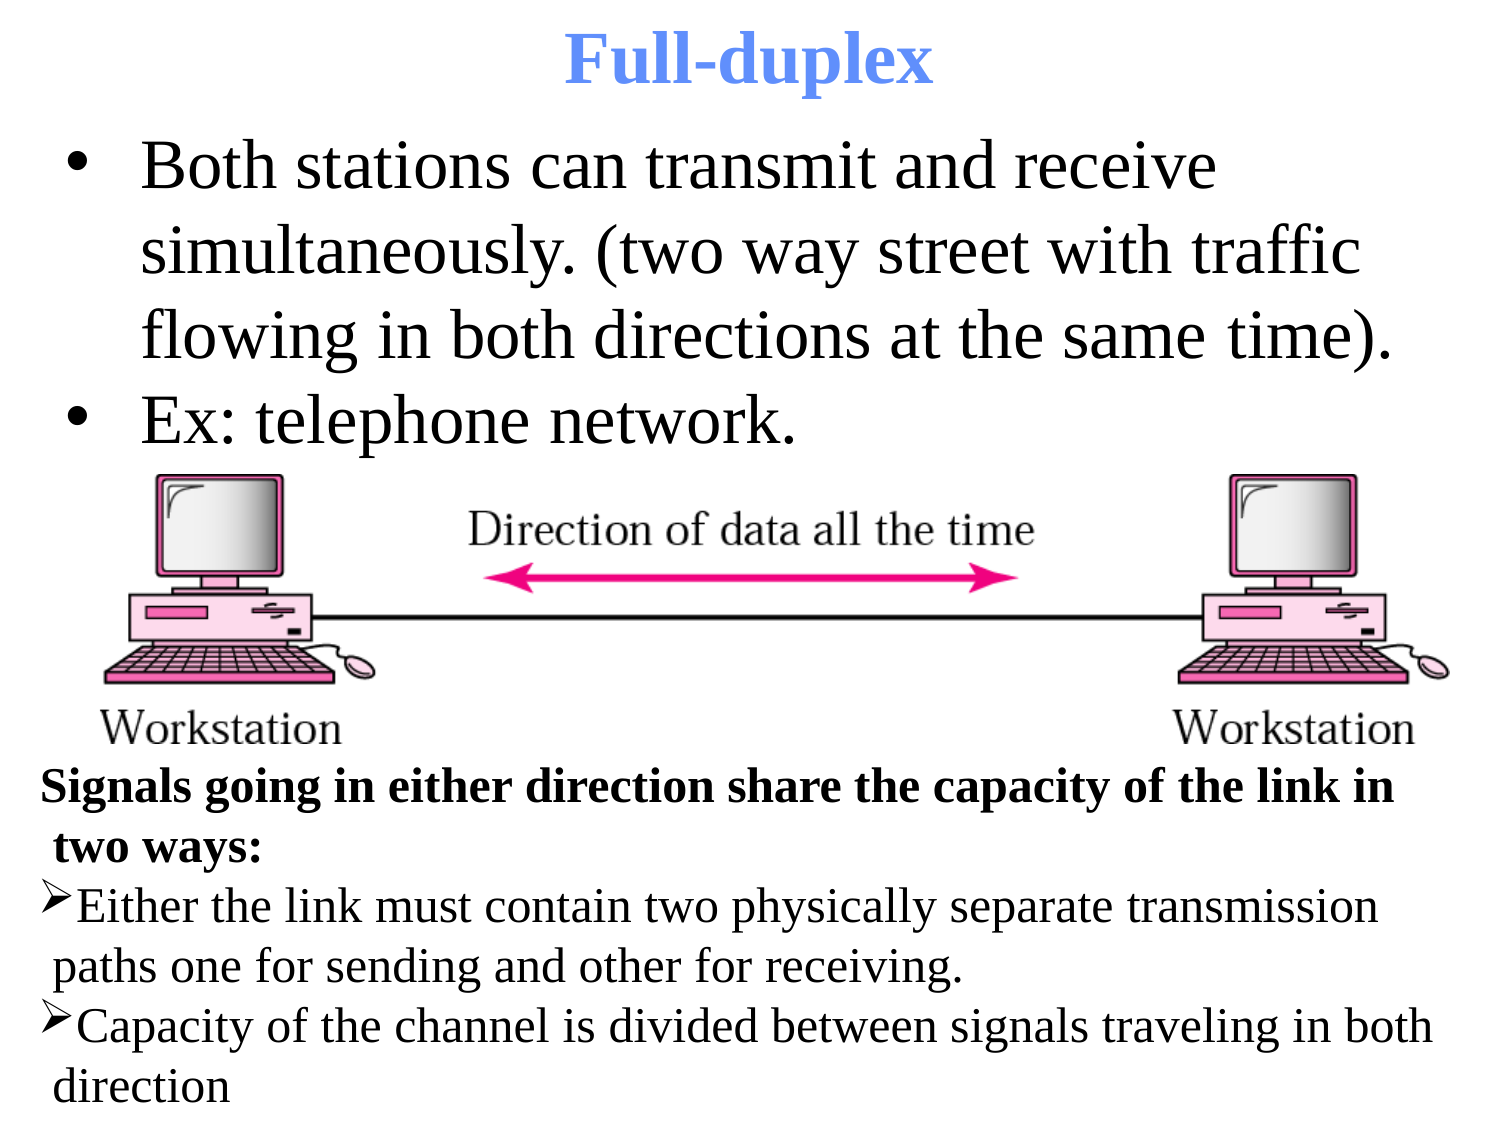

# Full-duplex
Both stations can transmit and receive  simultaneously. (two way street with traffic  flowing in both directions at the same time).
Ex: telephone network.

Signals going in either direction share the capacity of the link in  two ways:
Either the link must contain two physically separate transmission  paths one for sending and other for receiving.
Capacity of the channel is divided between signals traveling in both  direction